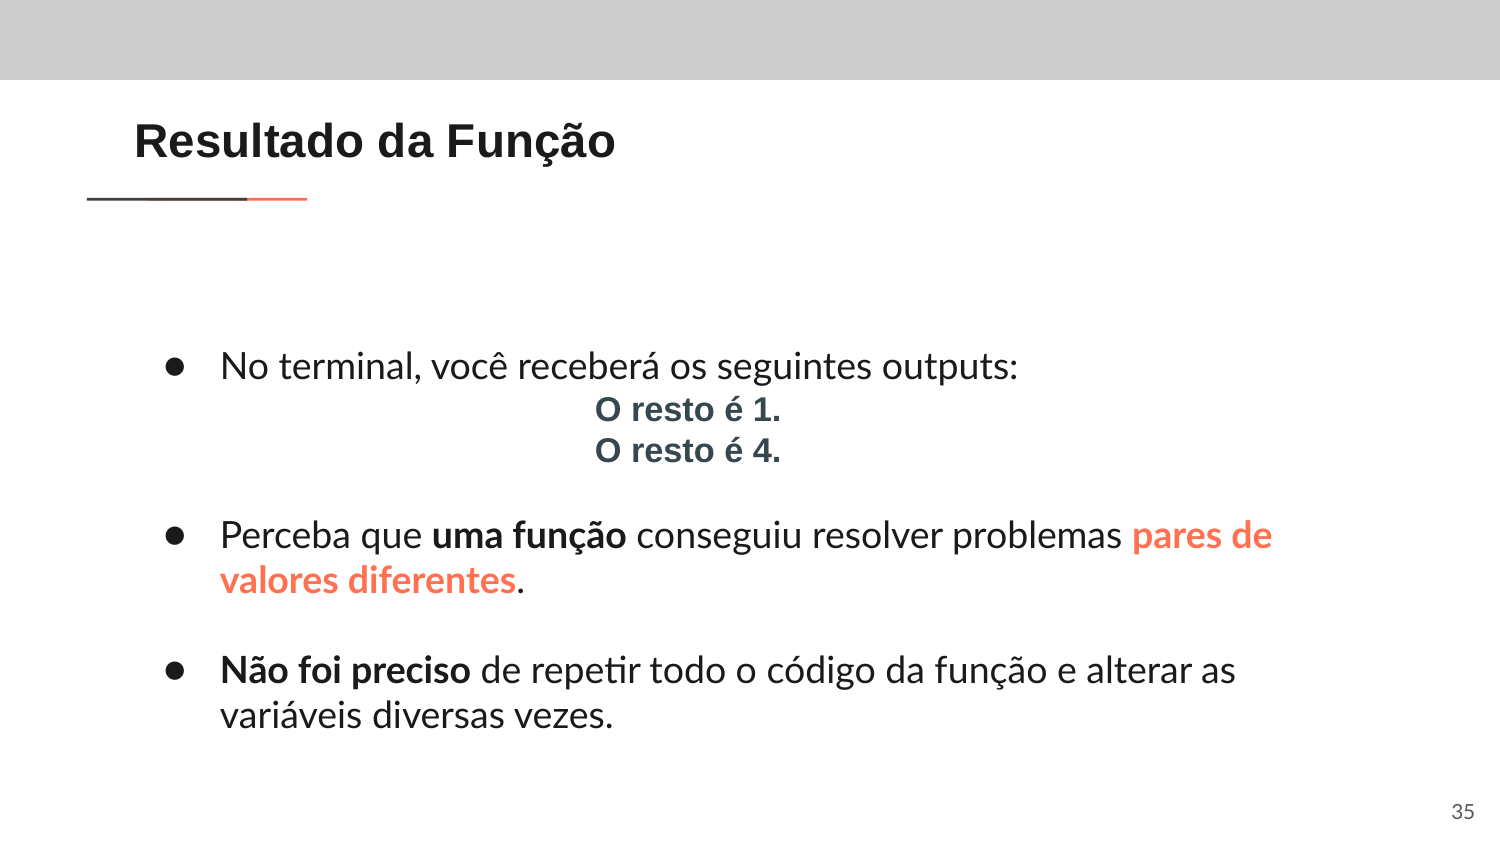

# Resultado da Função

No terminal, você receberá os seguintes outputs:
O resto é 1.
O resto é 4.

Perceba que uma função conseguiu resolver problemas pares de valores diferentes.

Não foi preciso de repetir todo o código da função e alterar as variáveis diversas vezes.
35